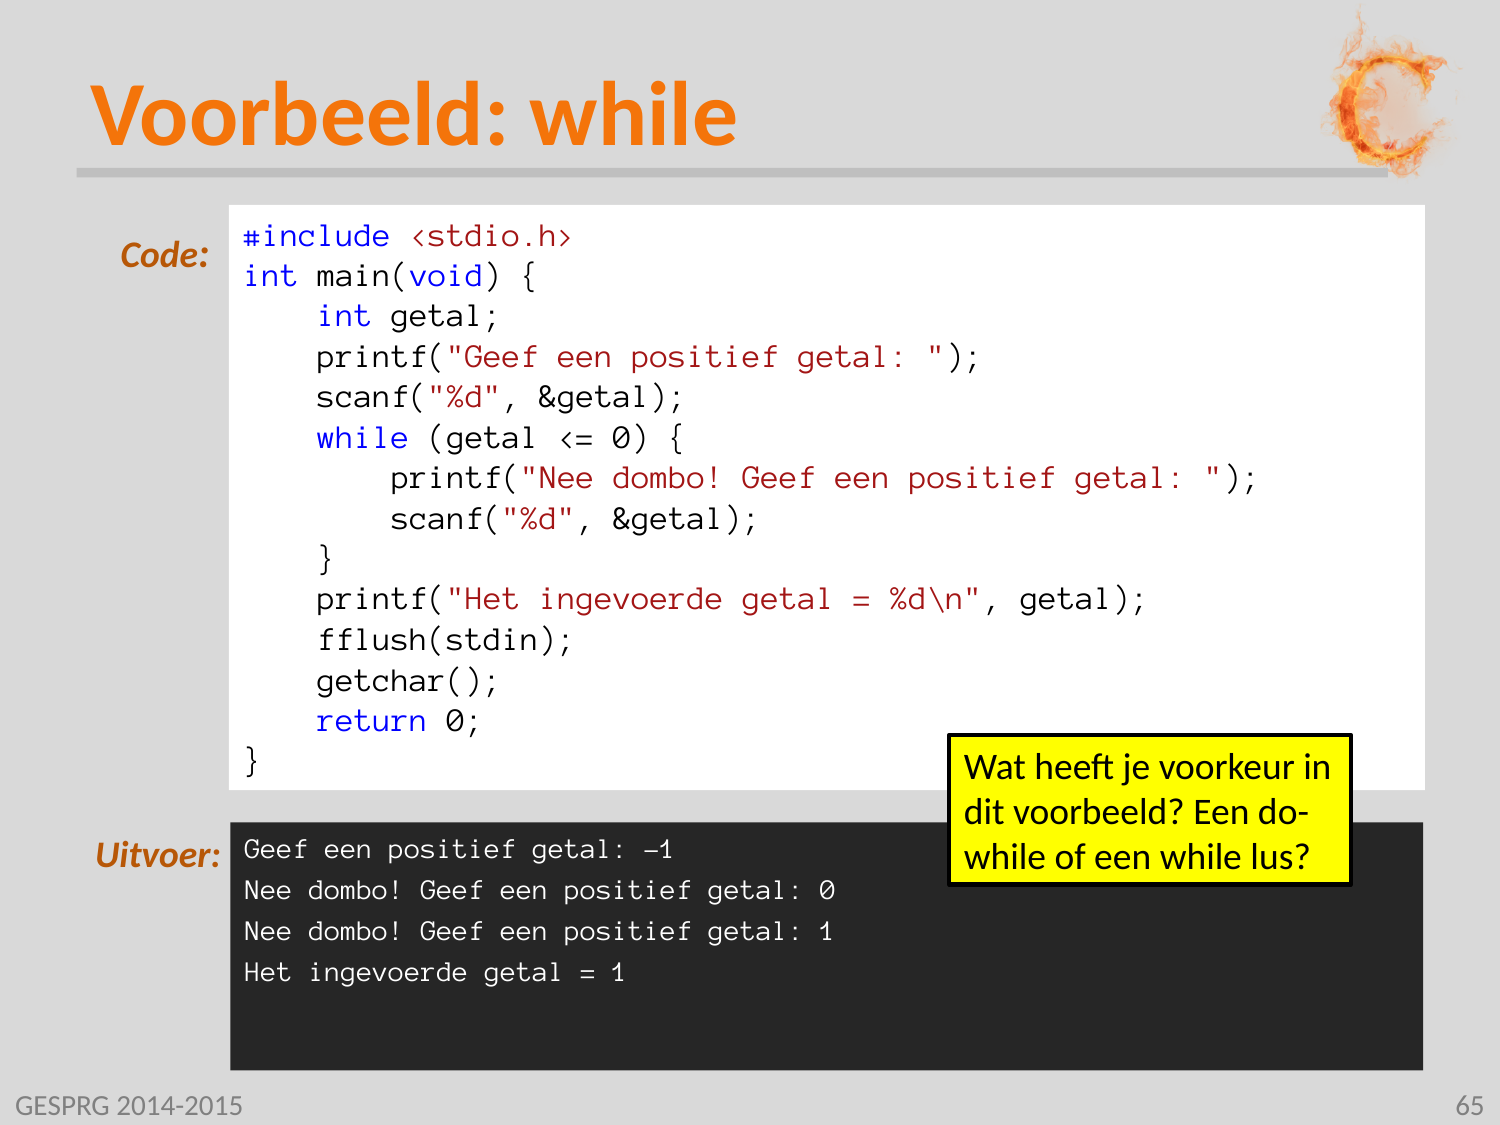

# Voorbeeld: while
#include <stdio.h>
int main(void) {
    int getal;
    printf("Geef een positief getal: ");
    scanf("%d", &getal);
    while (getal <= 0) {
        printf("Nee dombo! Geef een positief getal: ");
        scanf("%d", &getal);
    }
    printf("Het ingevoerde getal = %d\n", getal);
    fflush(stdin);
    getchar();
    return 0;
}

Wat heeft je voorkeur in dit voorbeeld? Een do-while of een while lus?
Geef een positief getal: -1
Nee dombo! Geef een positief getal: 0
Nee dombo! Geef een positief getal: 1
Het ingevoerde getal = 1

GESPRG 2014-2015
65